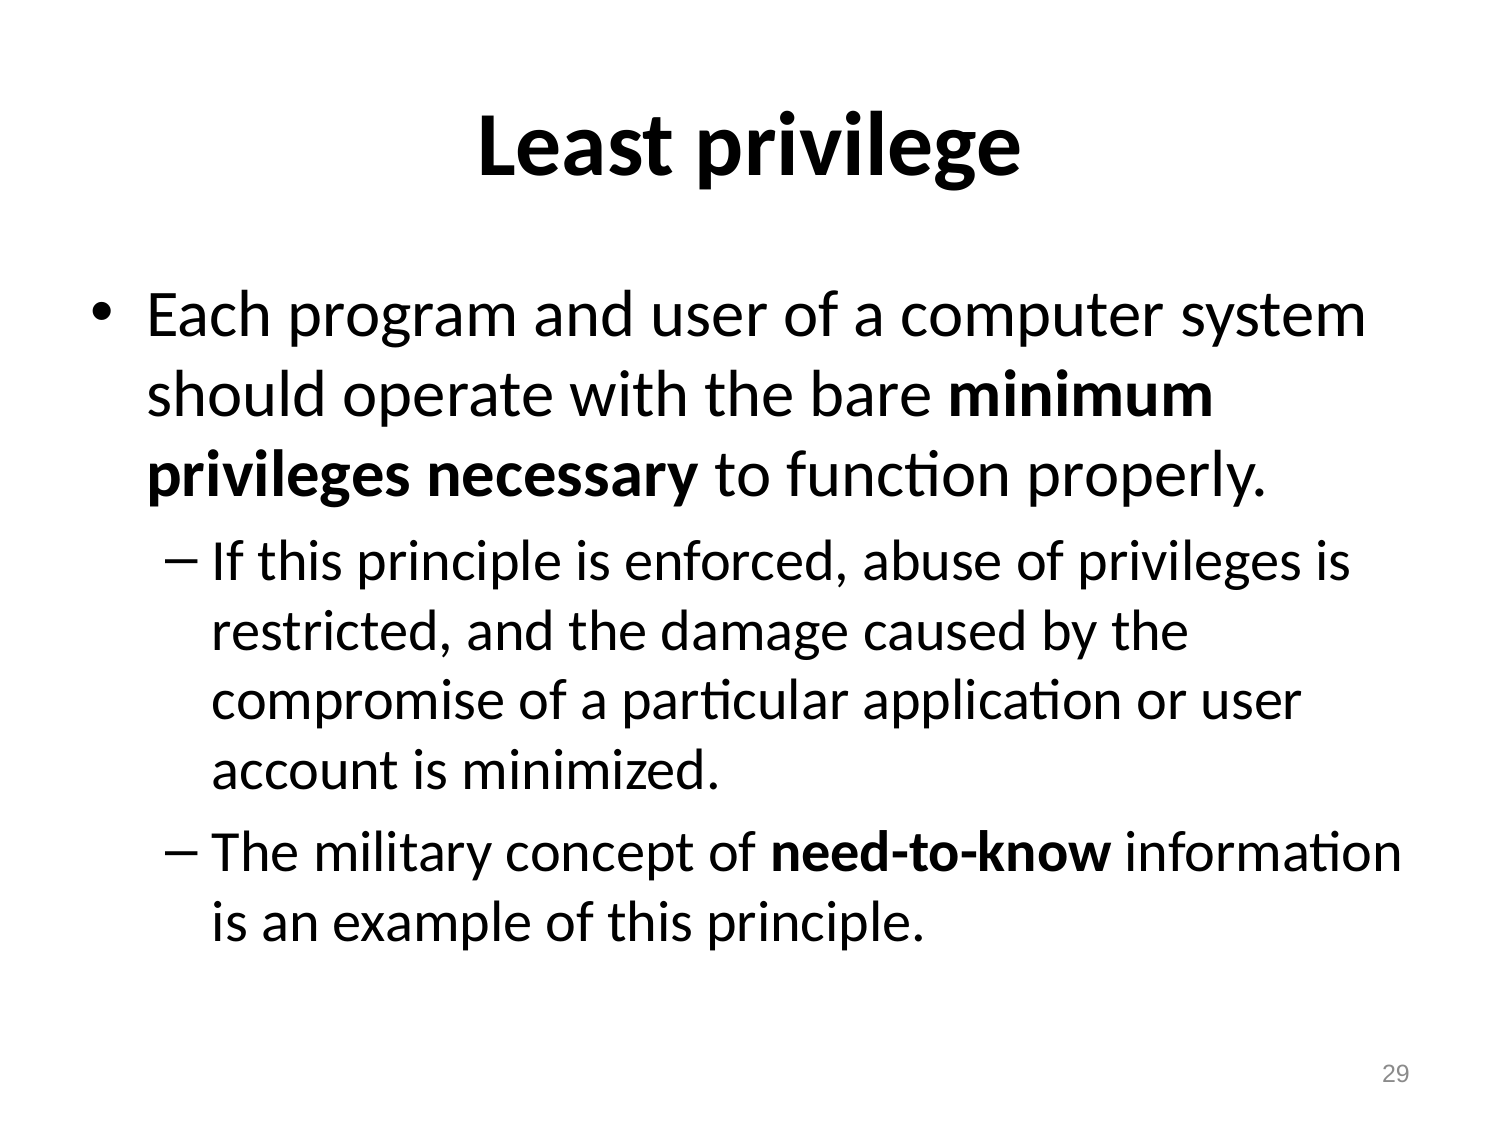

# Least privilege
Each program and user of a computer system should operate with the bare minimum privileges necessary to function properly.
If this principle is enforced, abuse of privileges is restricted, and the damage caused by the compromise of a particular application or user account is minimized.
The military concept of need-to-know information is an example of this principle.
29